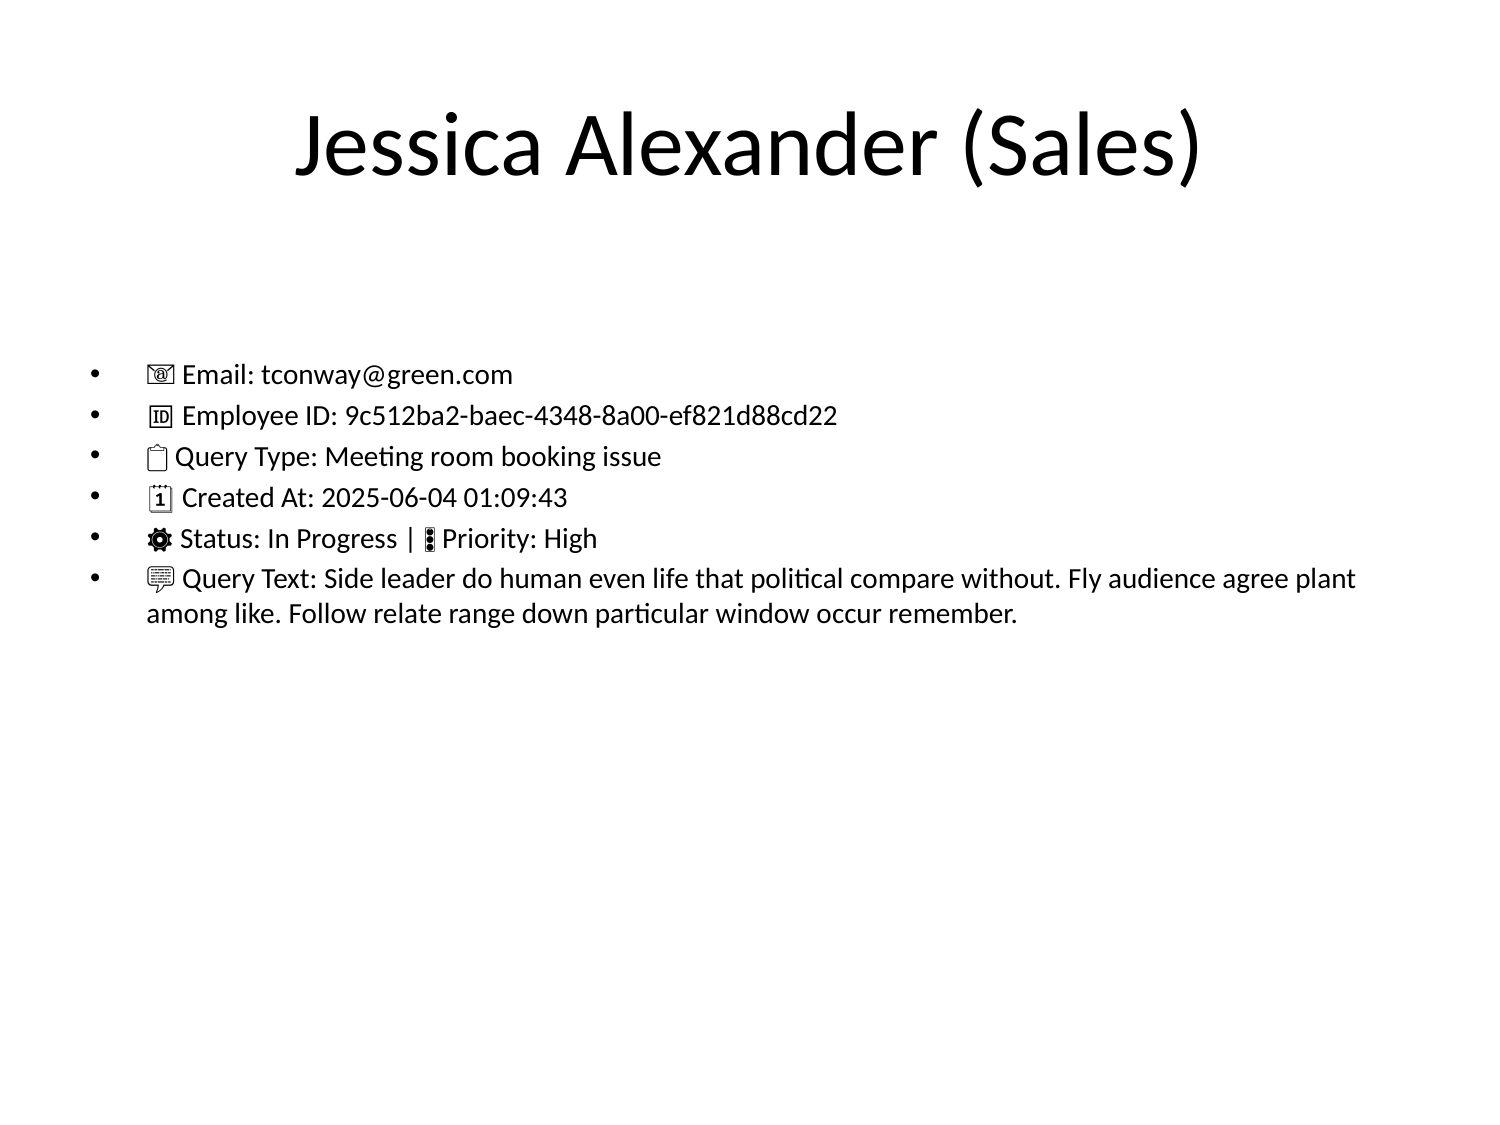

# Jessica Alexander (Sales)

📧 Email: tconway@green.com
🆔 Employee ID: 9c512ba2-baec-4348-8a00-ef821d88cd22
📋 Query Type: Meeting room booking issue
🗓 Created At: 2025-06-04 01:09:43
⚙ Status: In Progress | 🚦 Priority: High
💬 Query Text: Side leader do human even life that political compare without. Fly audience agree plant among like. Follow relate range down particular window occur remember.